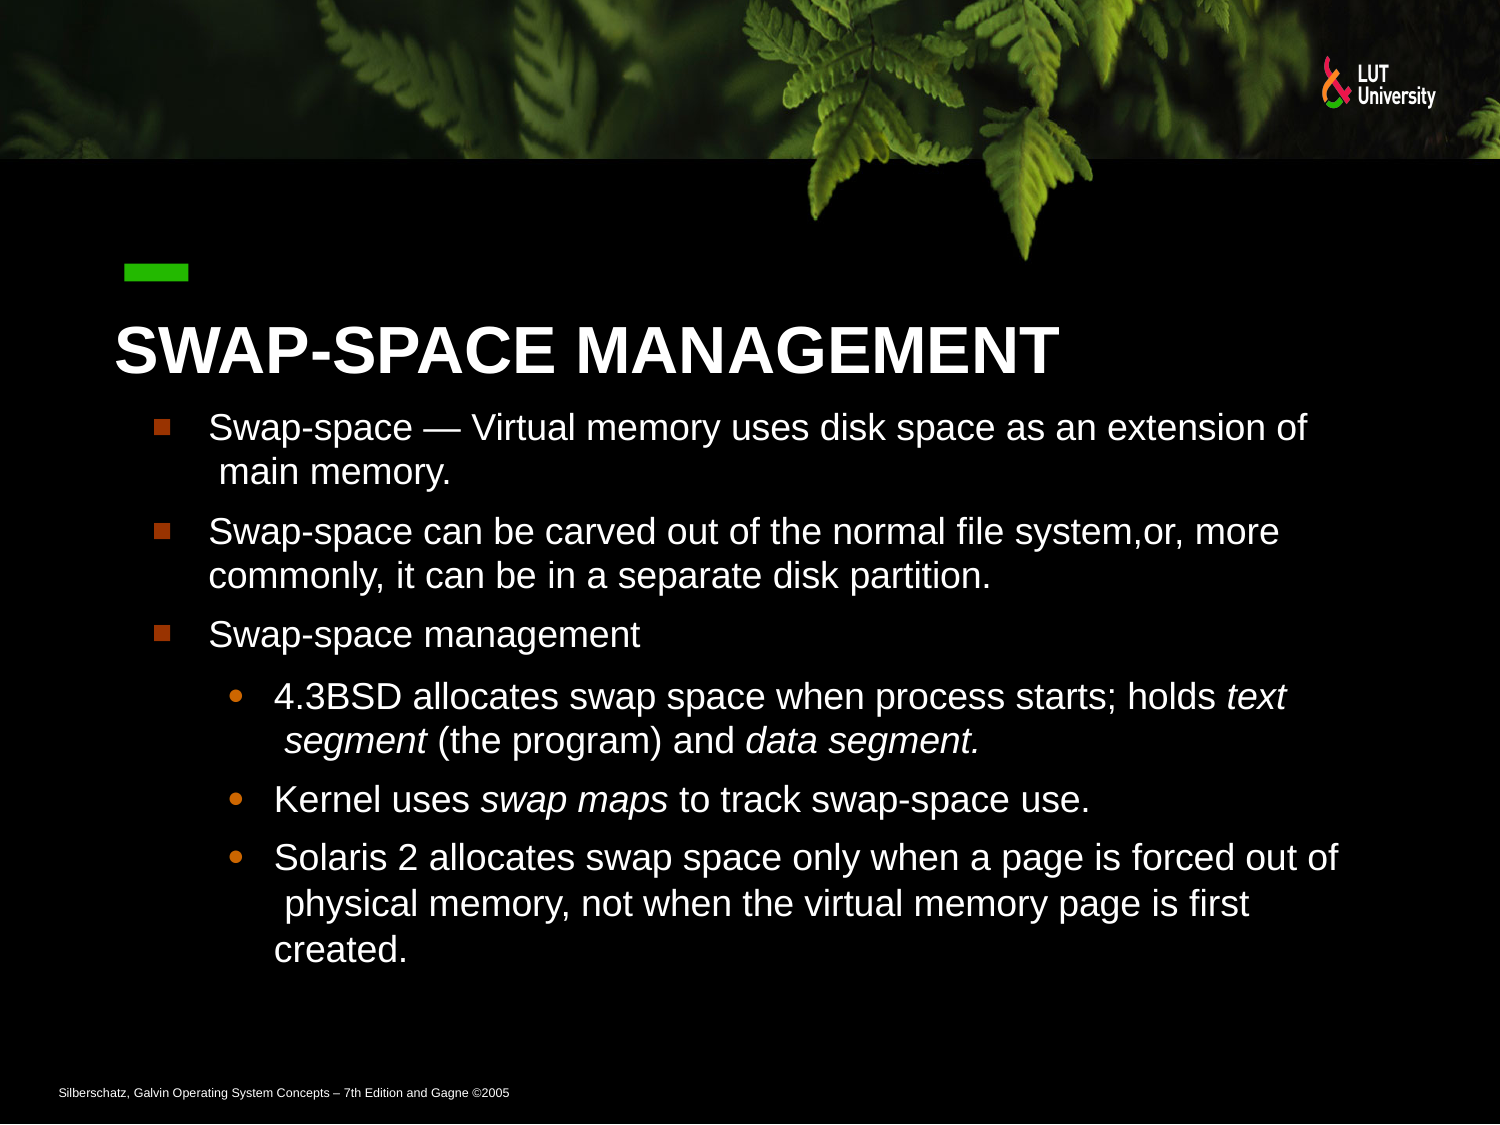

# Swap-Space Management
Swap-space — Virtual memory uses disk space as an extension of  main memory.
Swap-space can be carved out of the normal file system,or, more  commonly, it can be in a separate disk partition.
Swap-space management
4.3BSD allocates swap space when process starts; holds text  segment (the program) and data segment.
Kernel uses swap maps to track swap-space use.
Solaris 2 allocates swap space only when a page is forced out of  physical memory, not when the virtual memory page is first  created.
Silberschatz, Galvin Operating System Concepts – 7th Edition and Gagne ©2005